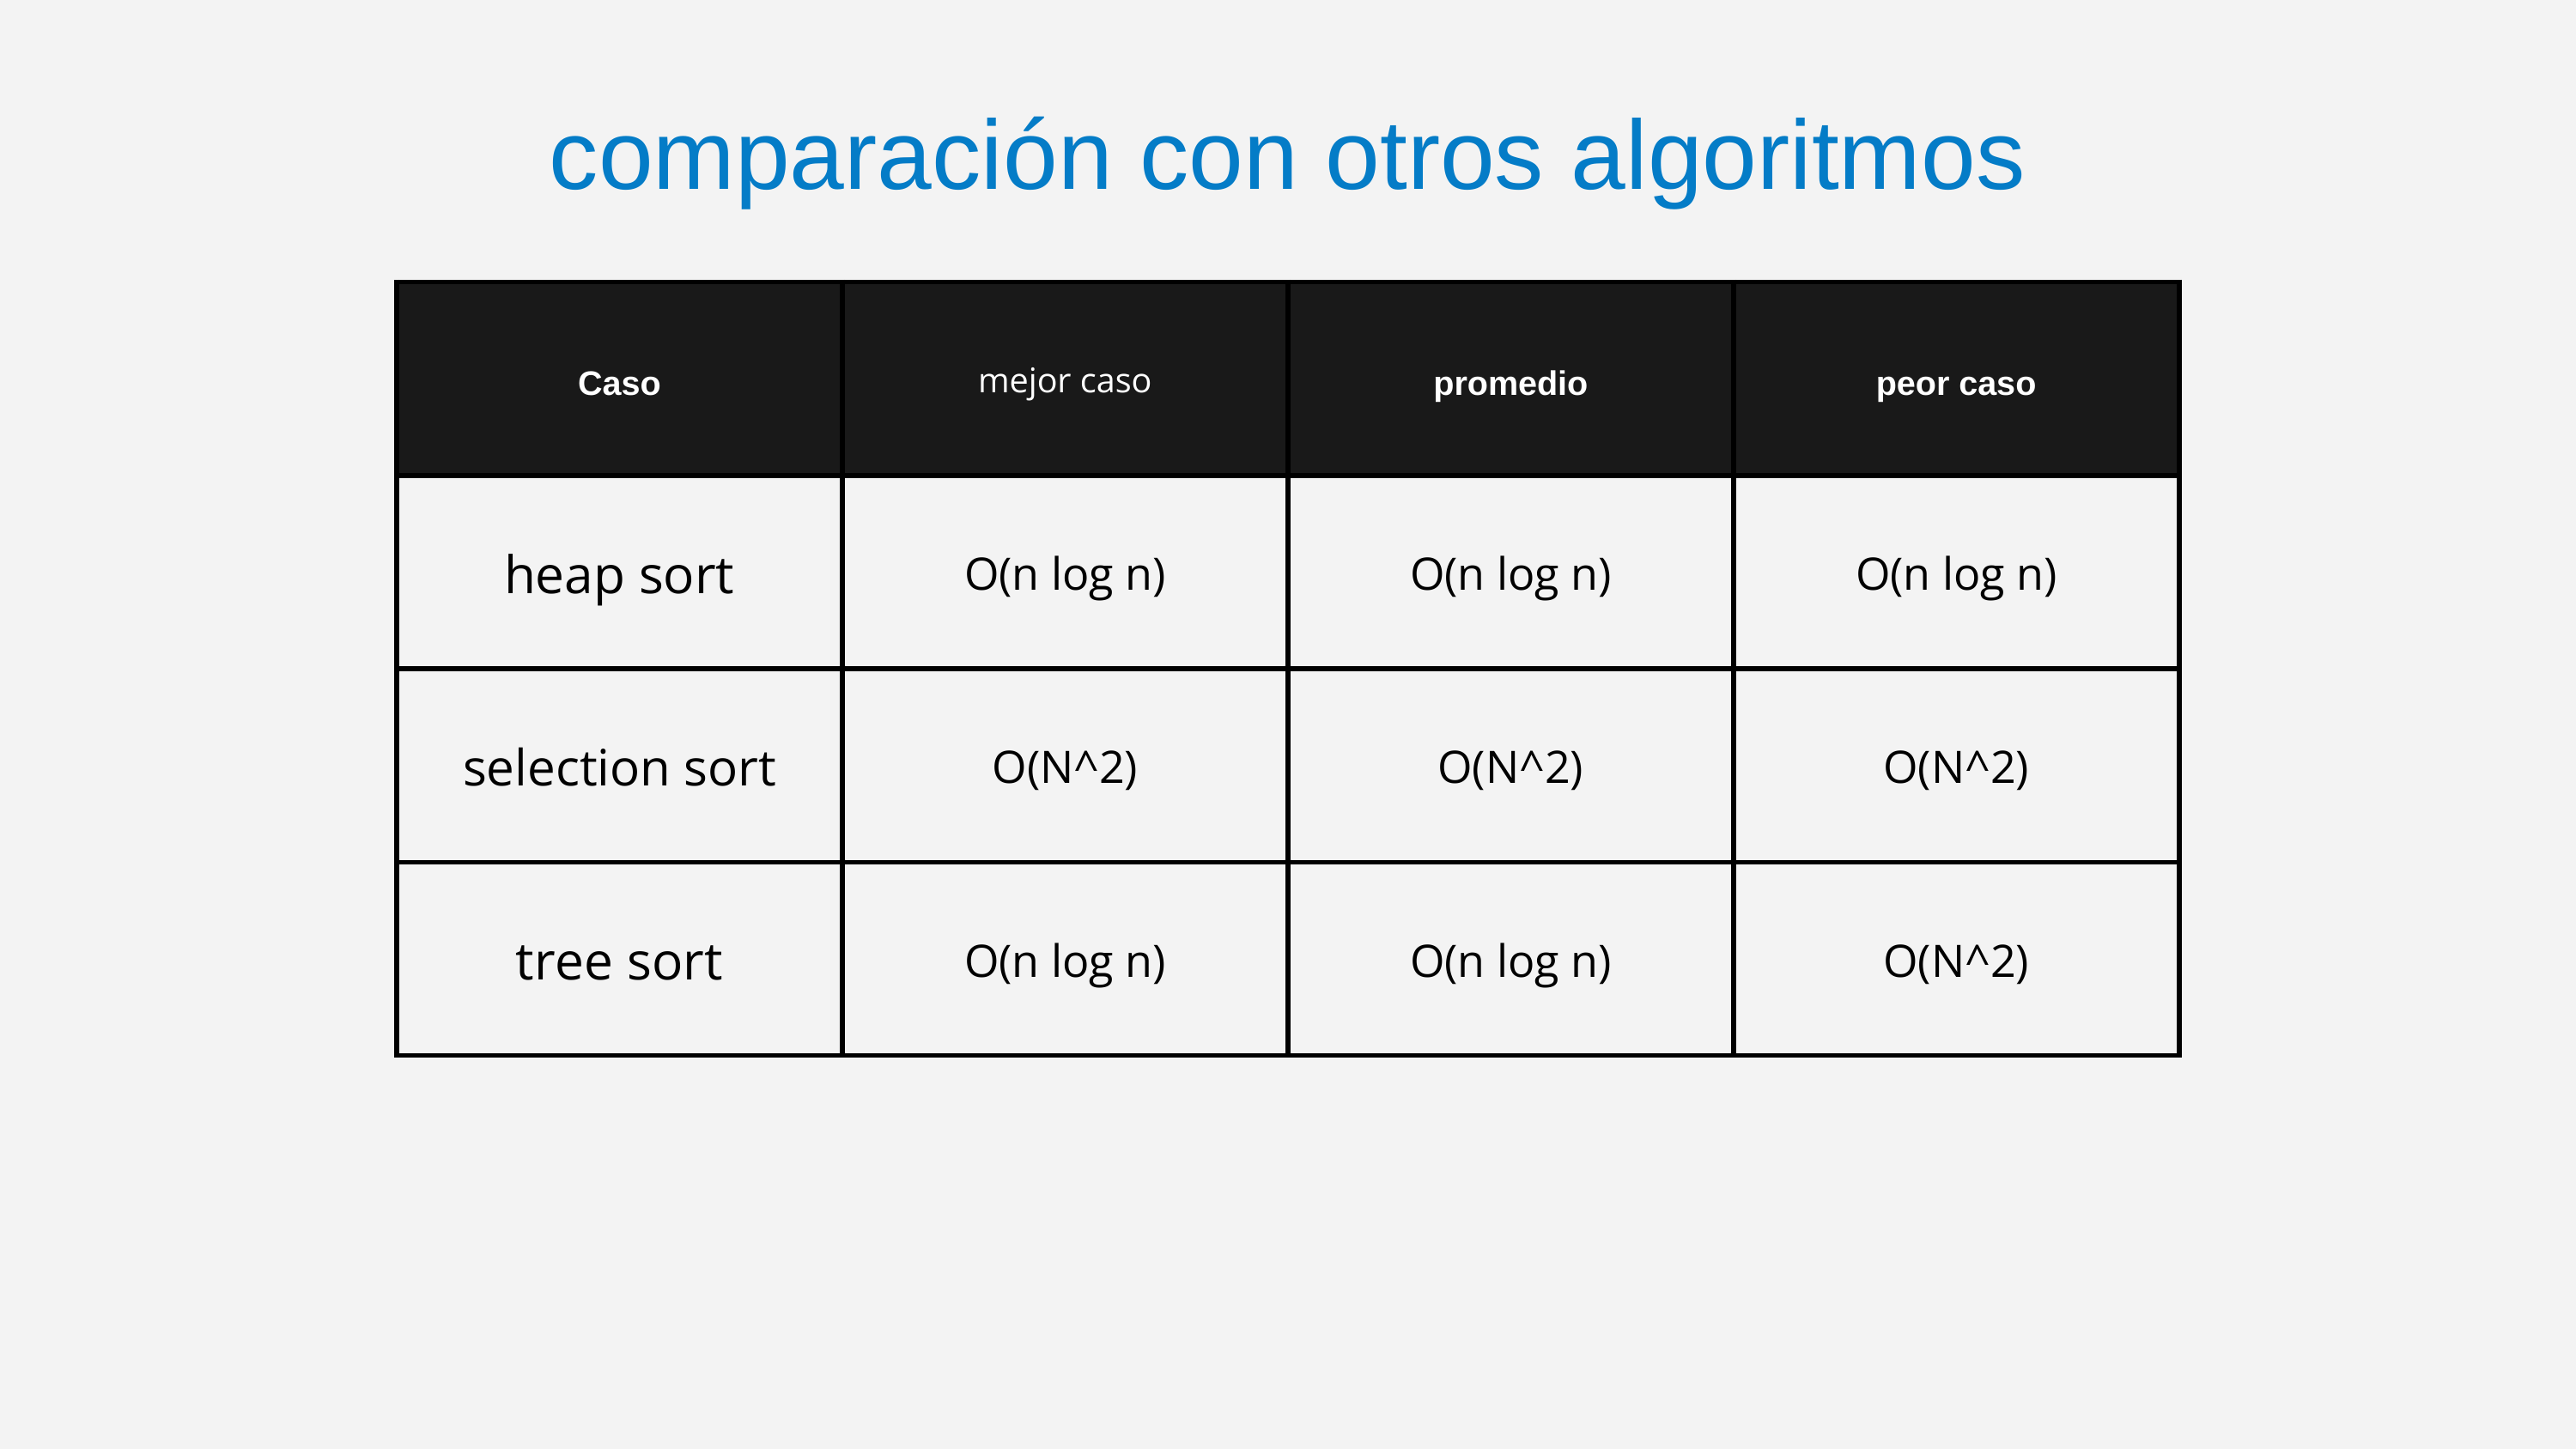

comparación con otros algoritmos
| Caso | mejor caso | promedio | peor caso |
| --- | --- | --- | --- |
| heap sort | O(n log n) | O(n log n) | O(n log n) |
| selection sort | O(N^2) | O(N^2) | O(N^2) |
| tree sort | O(n log n) | O(n log n) | O(N^2) |